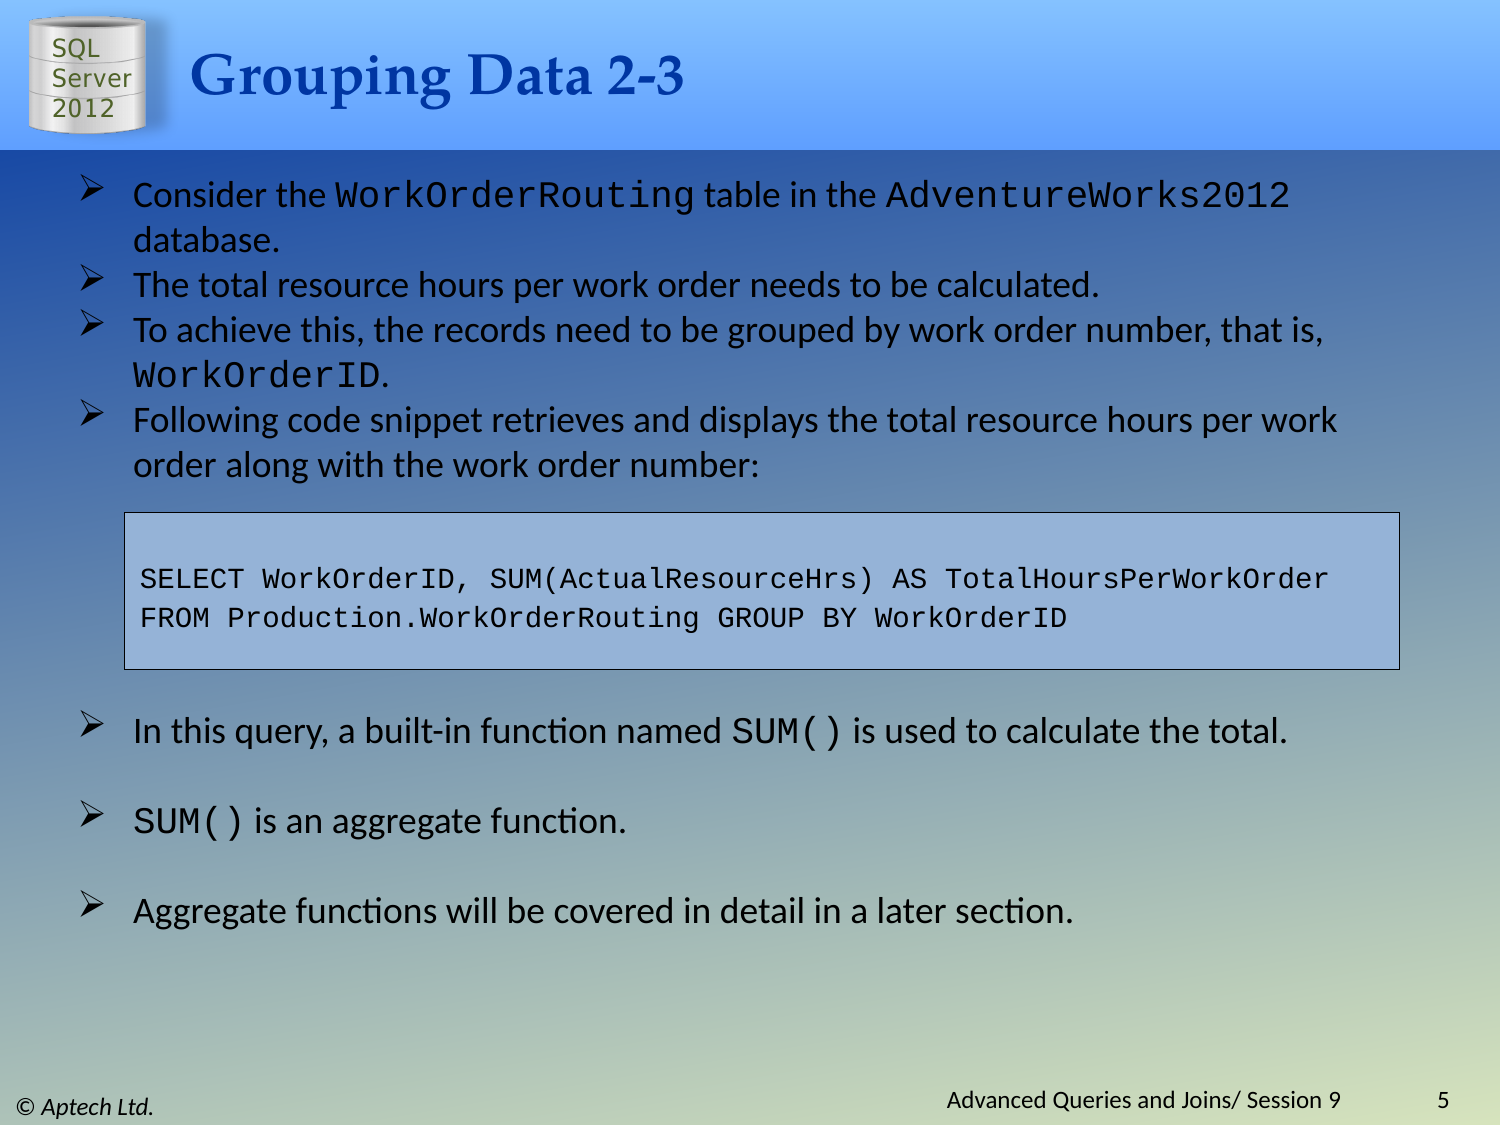

# Grouping Data 2-3
Consider the WorkOrderRouting table in the AdventureWorks2012 database.
The total resource hours per work order needs to be calculated.
To achieve this, the records need to be grouped by work order number, that is, WorkOrderID.
Following code snippet retrieves and displays the total resource hours per work order along with the work order number:

SELECT WorkOrderID, SUM(ActualResourceHrs) AS TotalHoursPerWorkOrder
FROM Production.WorkOrderRouting GROUP BY WorkOrderID

In this query, a built-in function named SUM() is used to calculate the total.

SUM() is an aggregate function.

Aggregate functions will be covered in detail in a later section.
Advanced Queries and Joins/ Session 9
5